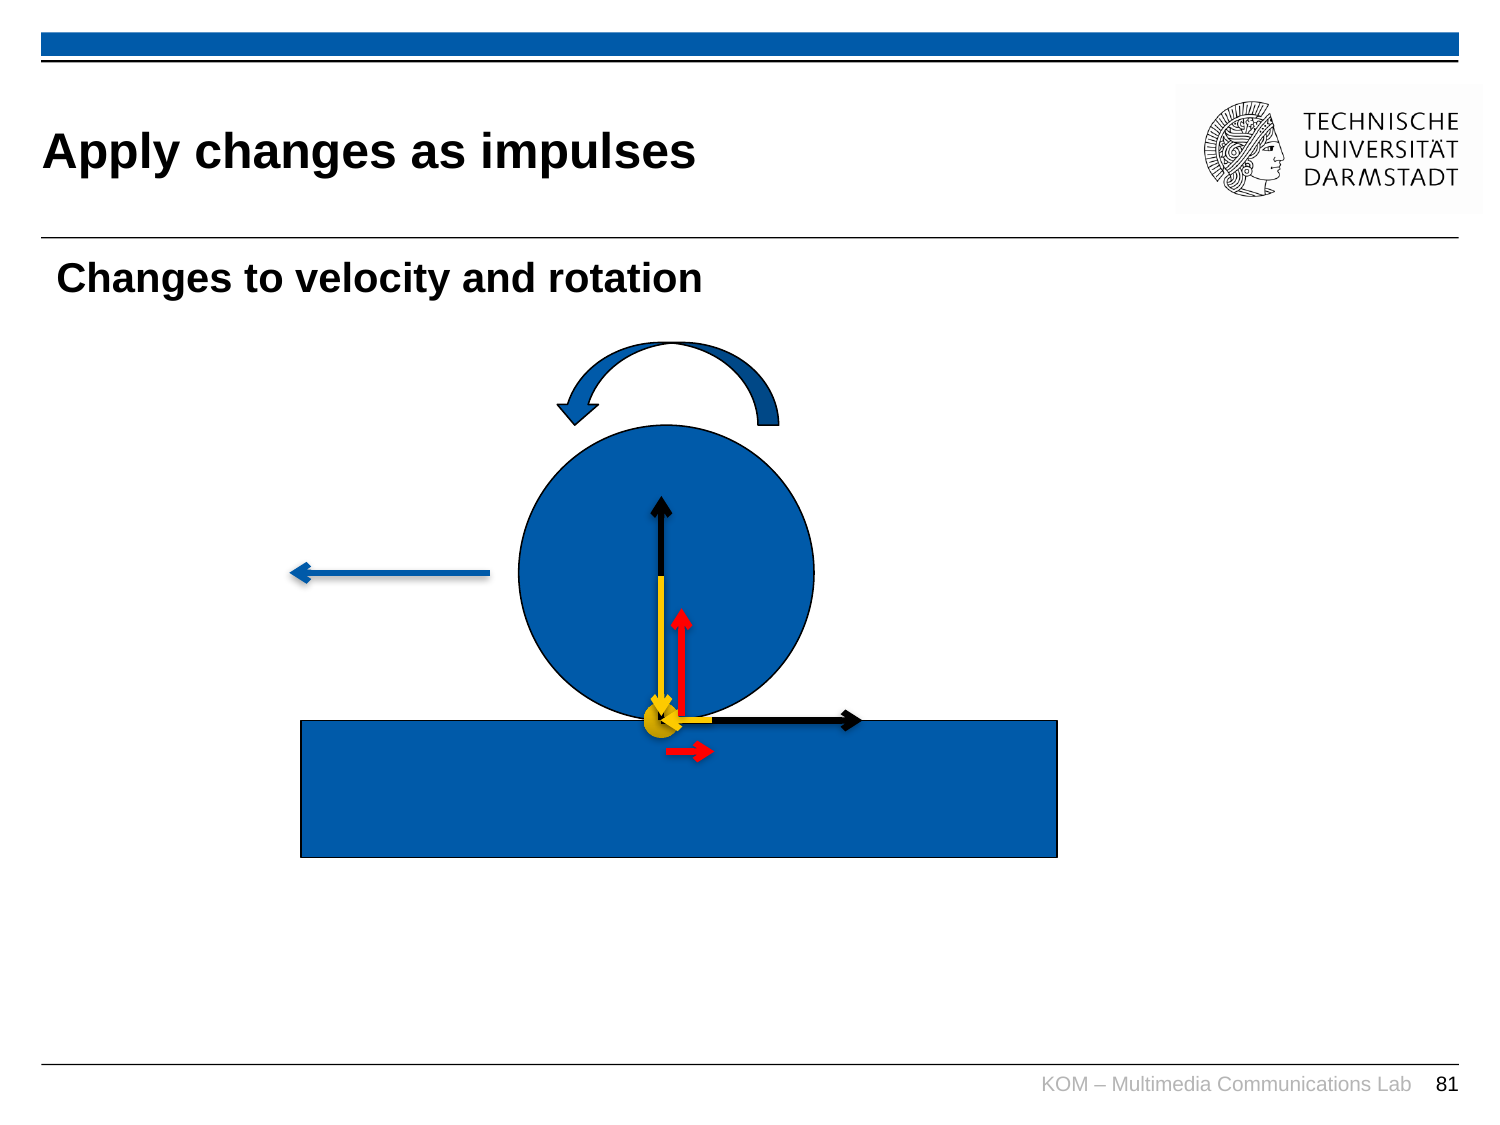

# Apply changes as impulses
Changes to velocity and rotation